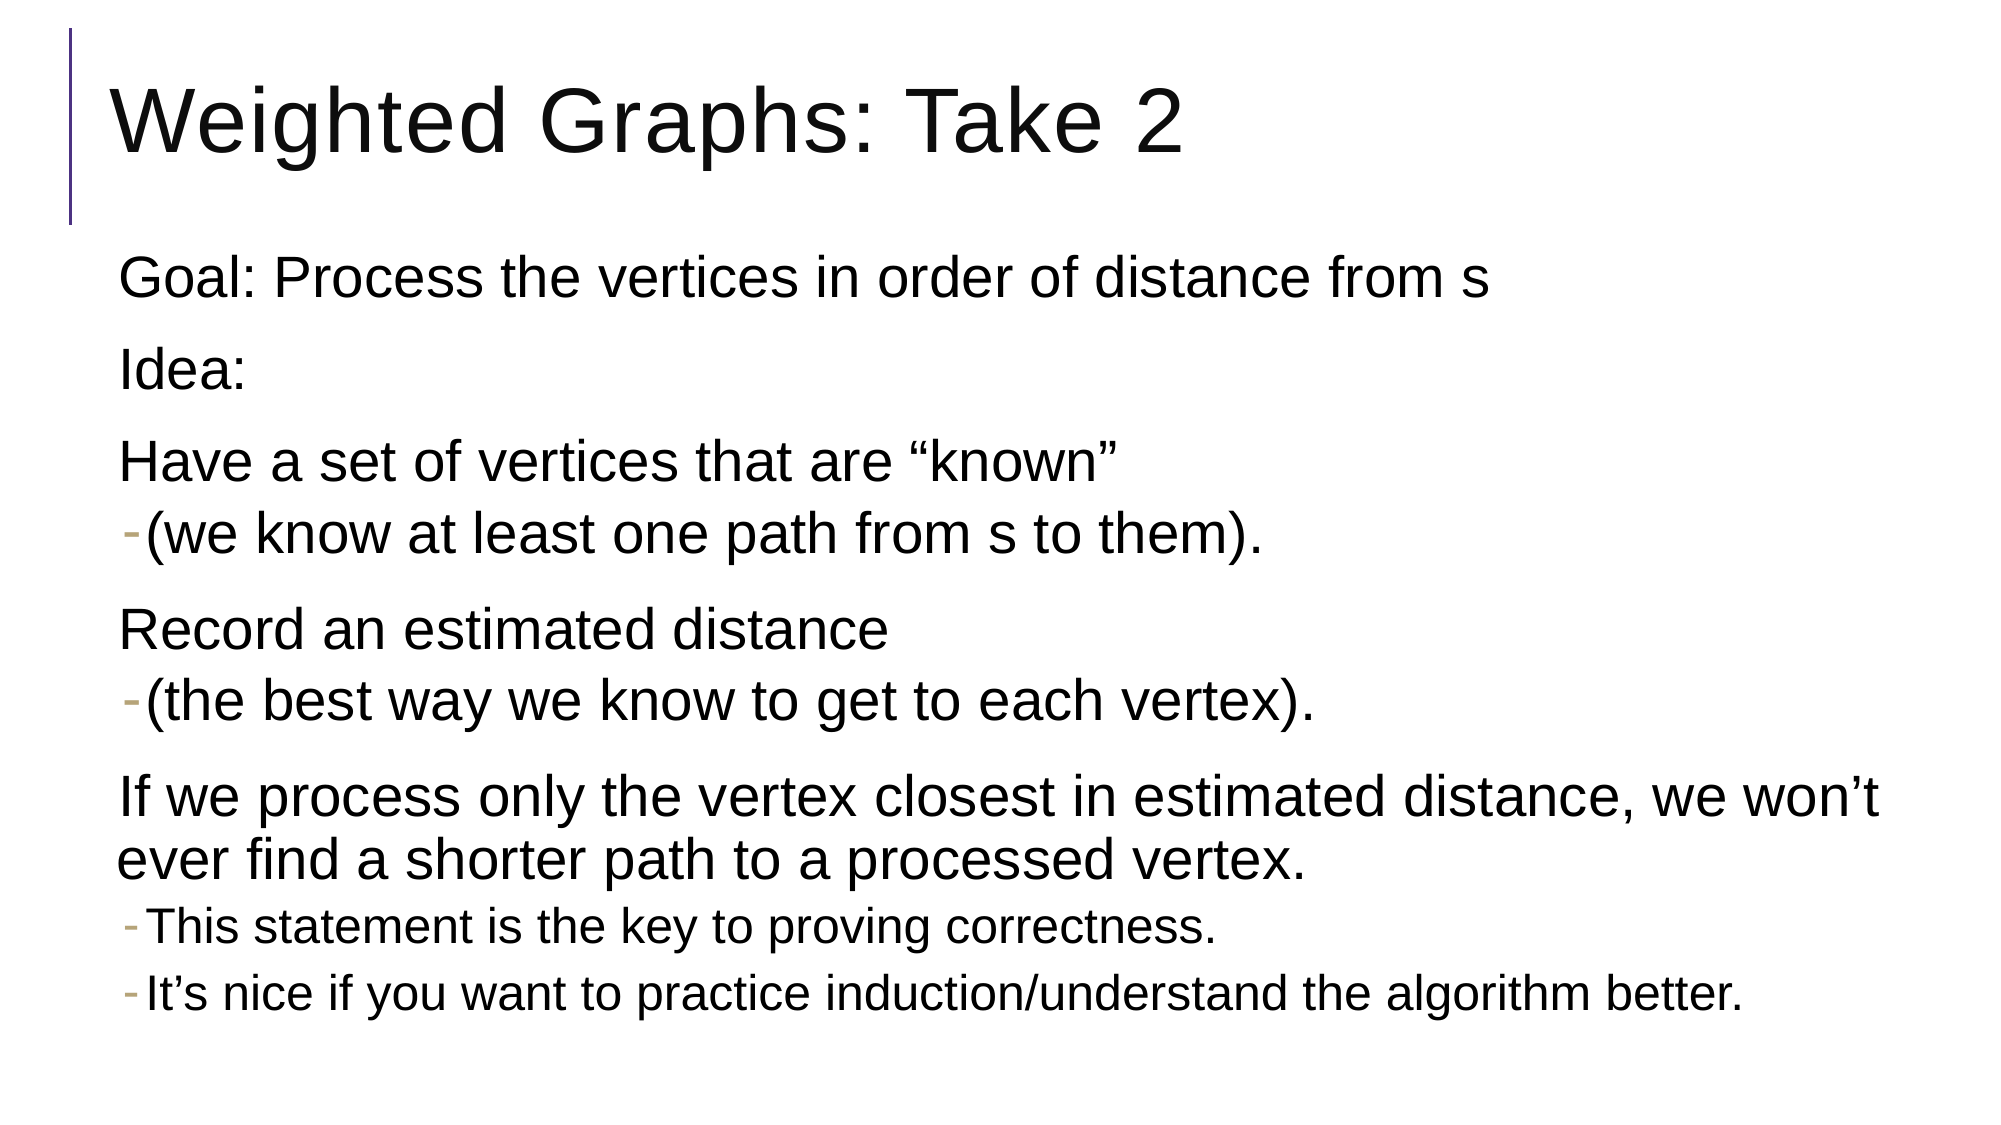

# Weighted Graphs: Take 2
Goal: Process the vertices in order of distance from s
Idea:
Have a set of vertices that are “known”
(we know at least one path from s to them).
Record an estimated distance
(the best way we know to get to each vertex).
If we process only the vertex closest in estimated distance, we won’t ever find a shorter path to a processed vertex.
This statement is the key to proving correctness.
It’s nice if you want to practice induction/understand the algorithm better.